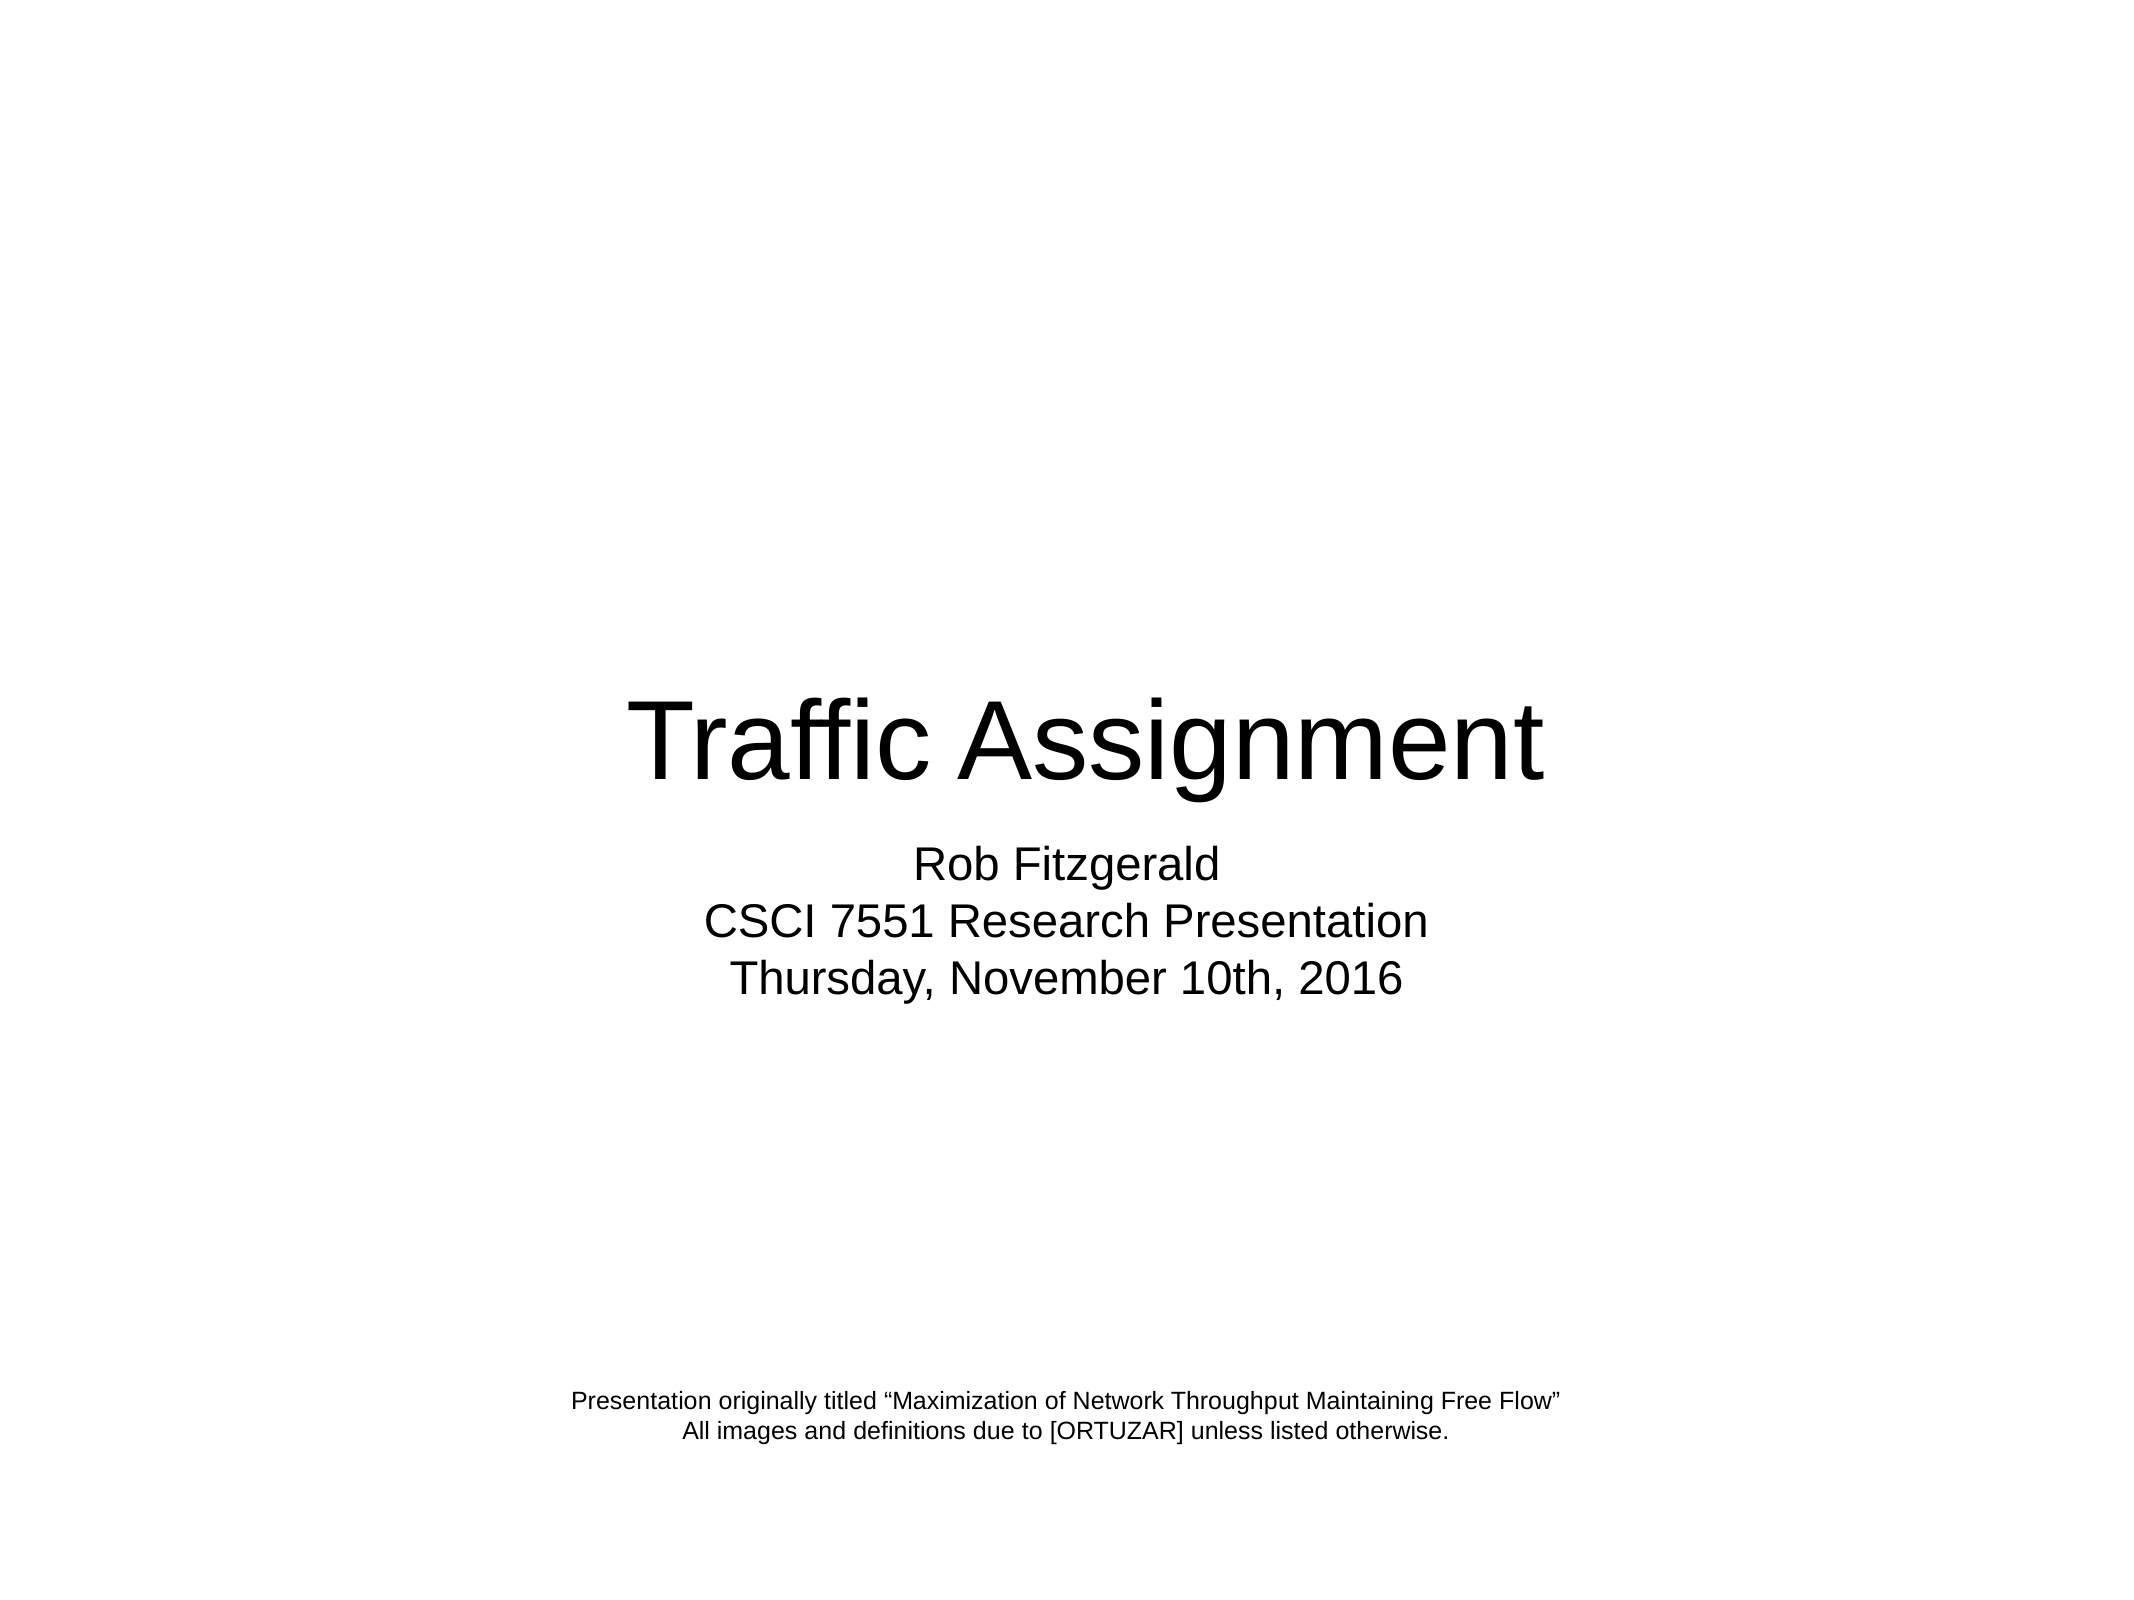

# Traffic Assignment
Rob Fitzgerald
CSCI 7551 Research Presentation
Thursday, November 10th, 2016
Presentation originally titled “Maximization of Network Throughput Maintaining Free Flow”
All images and definitions due to [ORTUZAR] unless listed otherwise.